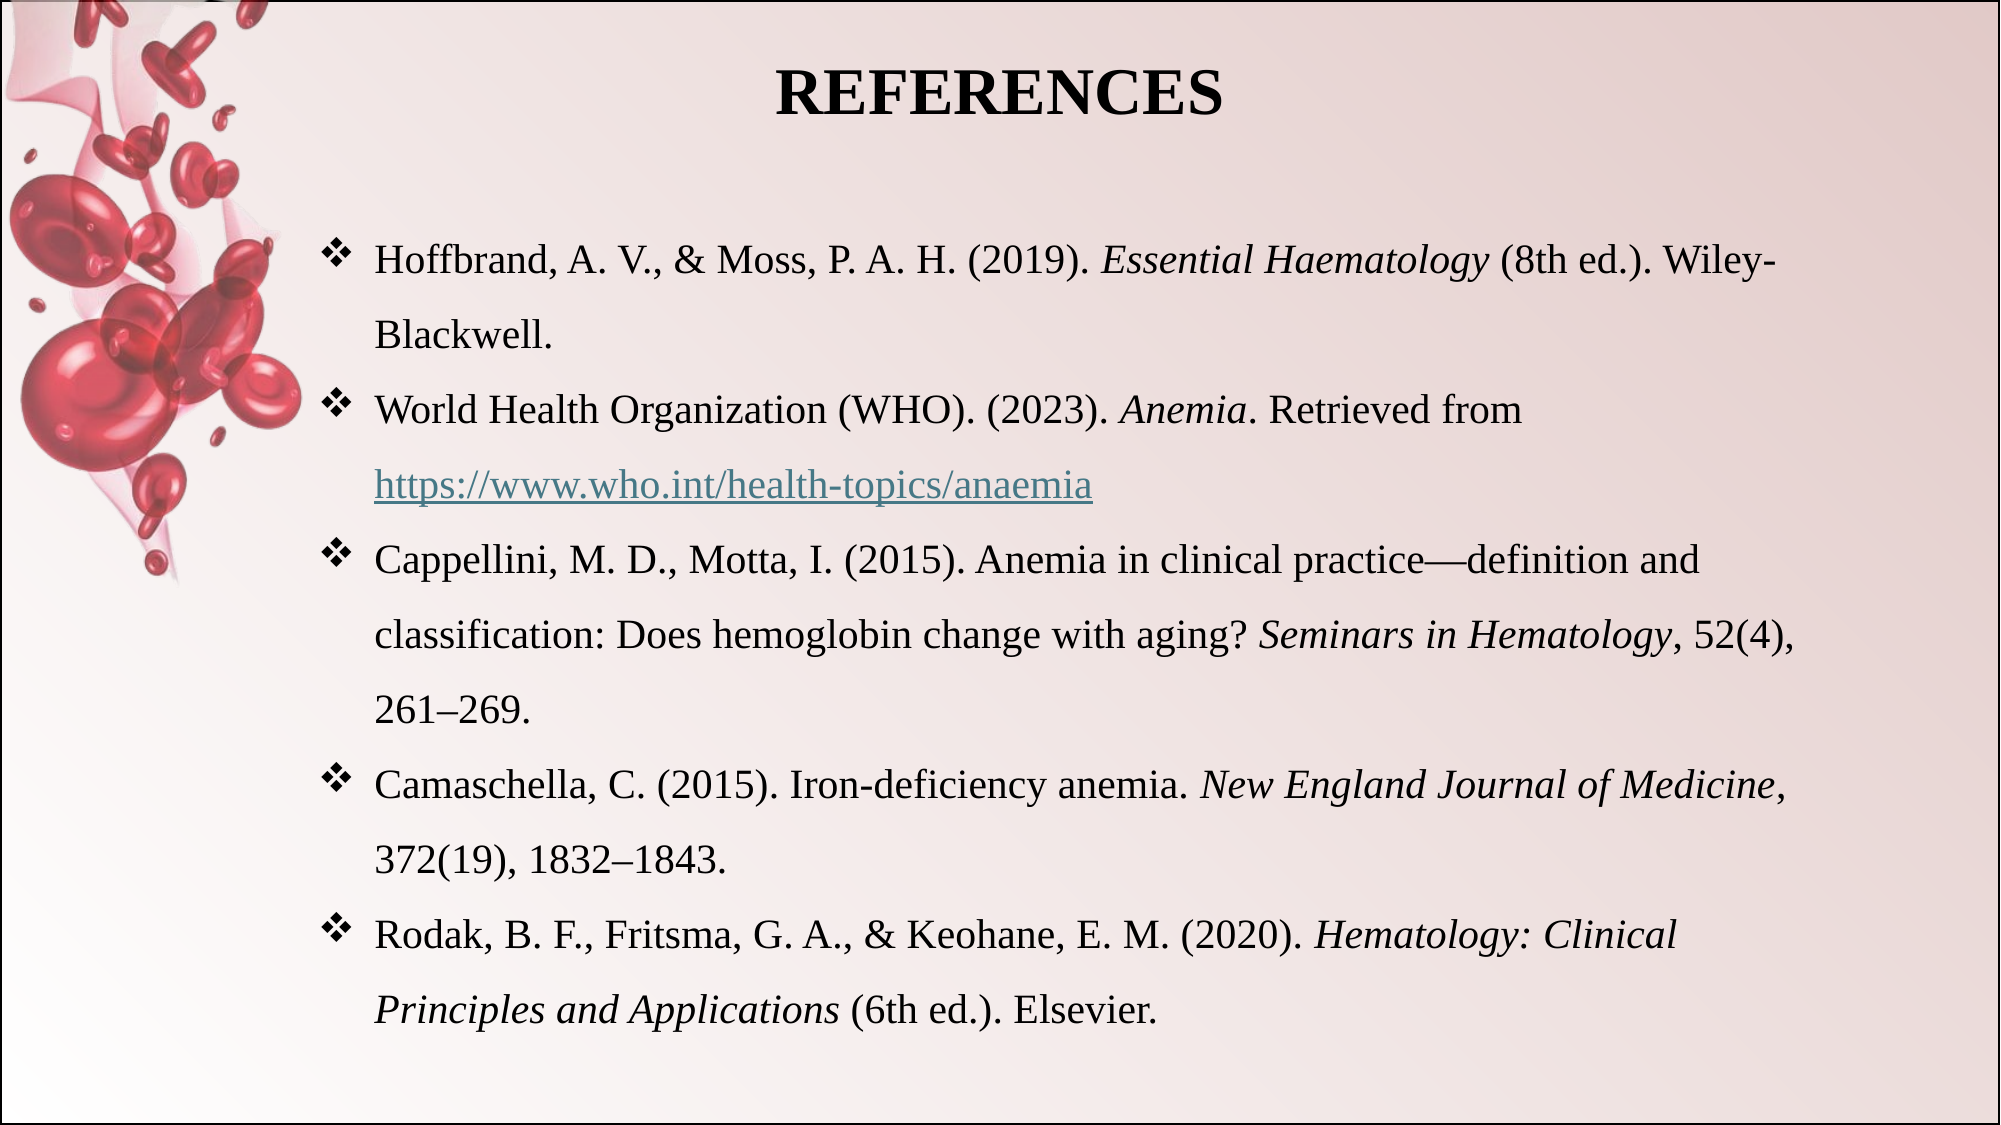

REFERENCES
Hoffbrand, A. V., & Moss, P. A. H. (2019). Essential Haematology (8th ed.). Wiley-Blackwell.
World Health Organization (WHO). (2023). Anemia. Retrieved from https://www.who.int/health-topics/anaemia
Cappellini, M. D., Motta, I. (2015). Anemia in clinical practice—definition and classification: Does hemoglobin change with aging? Seminars in Hematology, 52(4), 261–269.
Camaschella, C. (2015). Iron-deficiency anemia. New England Journal of Medicine, 372(19), 1832–1843.
Rodak, B. F., Fritsma, G. A., & Keohane, E. M. (2020). Hematology: Clinical Principles and Applications (6th ed.). Elsevier.